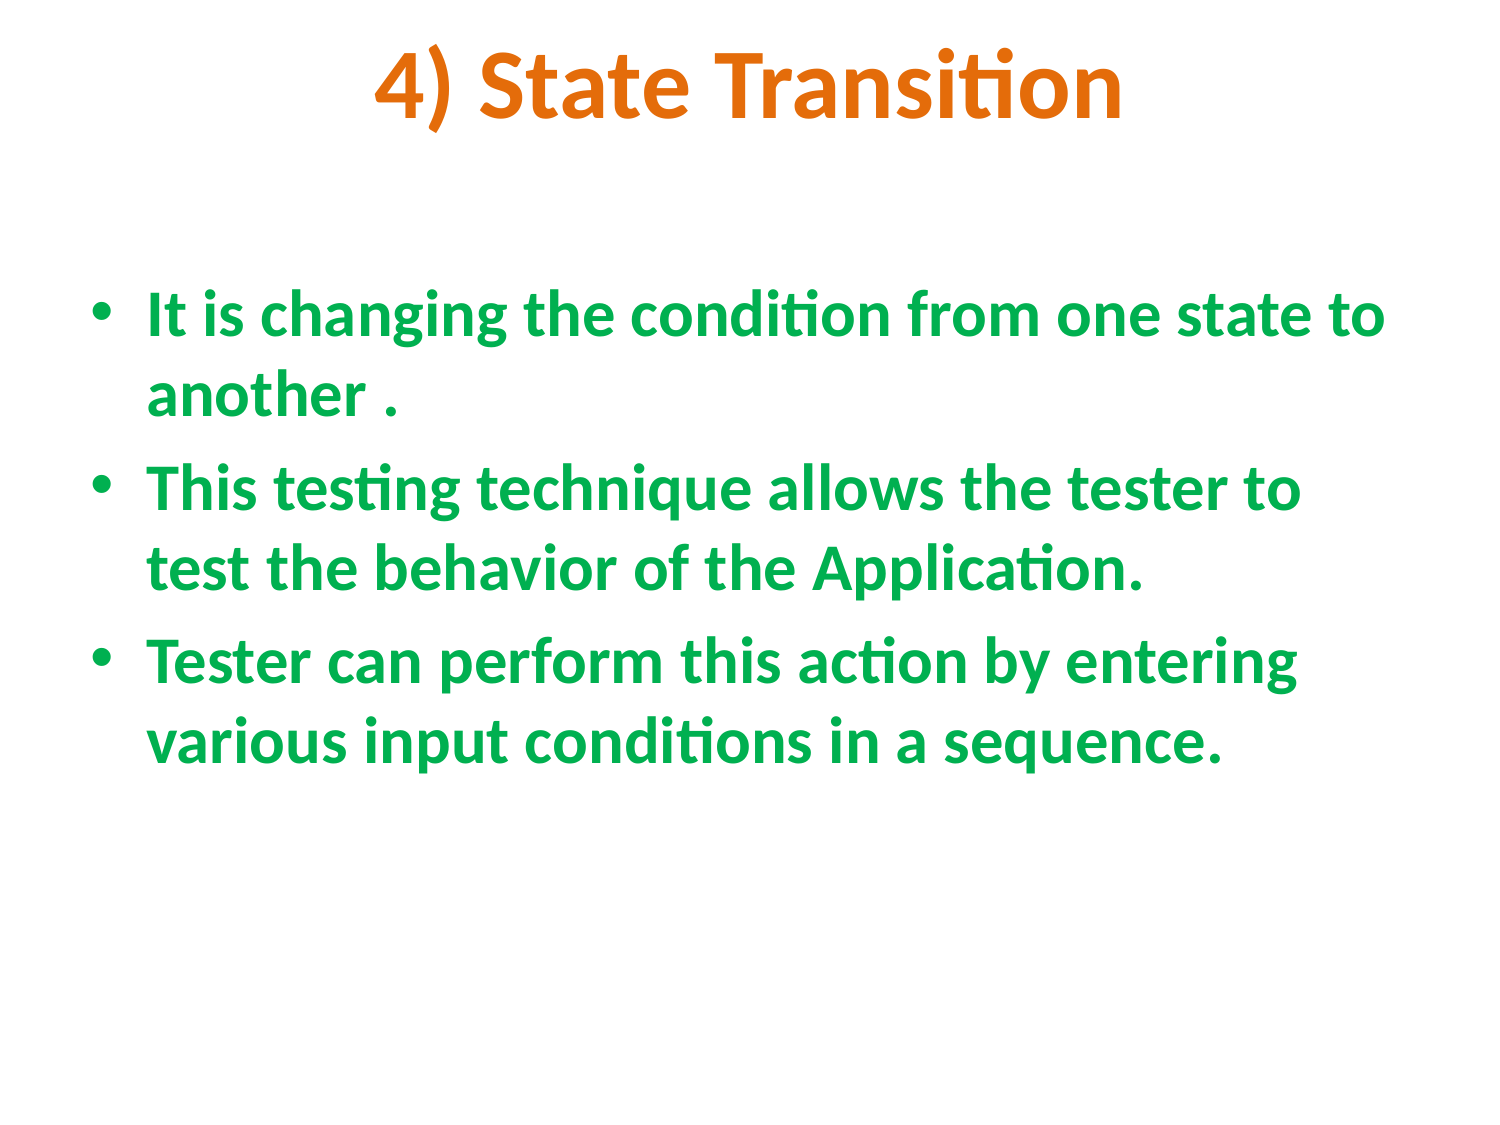

# 4) State Transition
It is changing the condition from one state to another .
This testing technique allows the tester to test the behavior of the Application.
Tester can perform this action by entering various input conditions in a sequence.